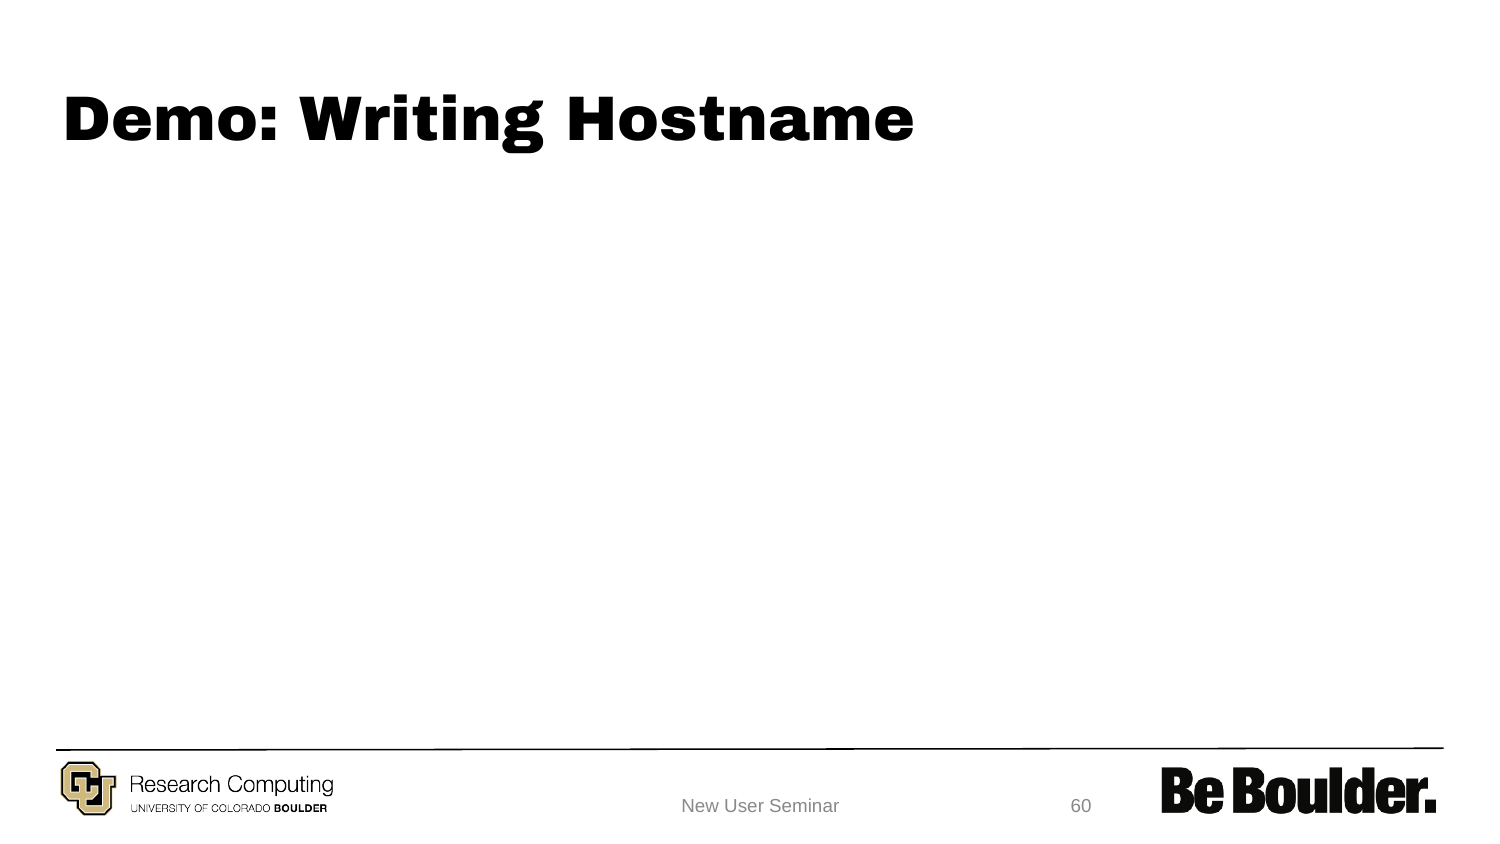

# Demo: Writing Hostname

New User Seminar
60